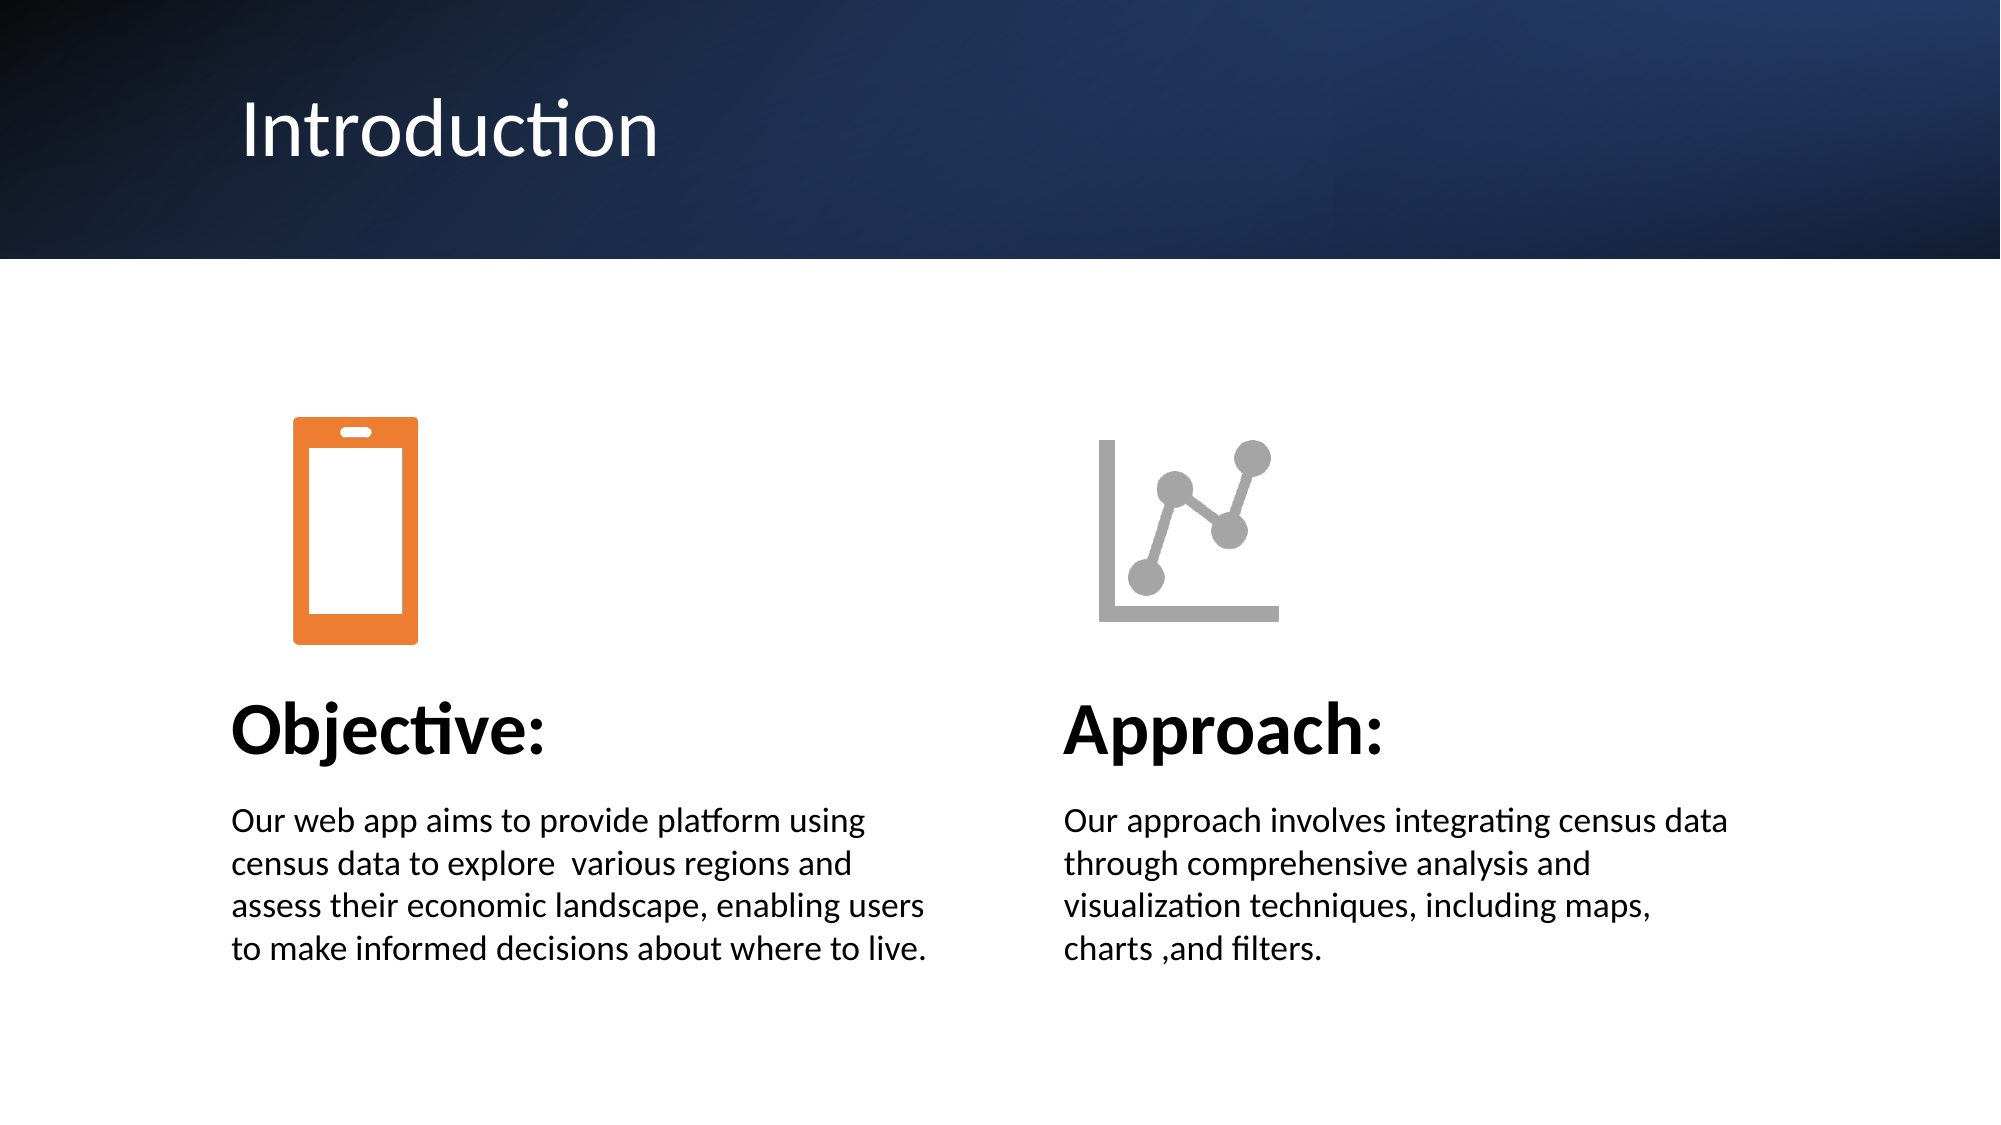

# Introduction
Objective:
Our web app aims to provide platform using census data to explore  various regions and assess their economic landscape, enabling users to make informed decisions about where to live.
Approach:
Our approach involves integrating census data through comprehensive analysis and  visualization techniques, including maps, charts ,and filters.